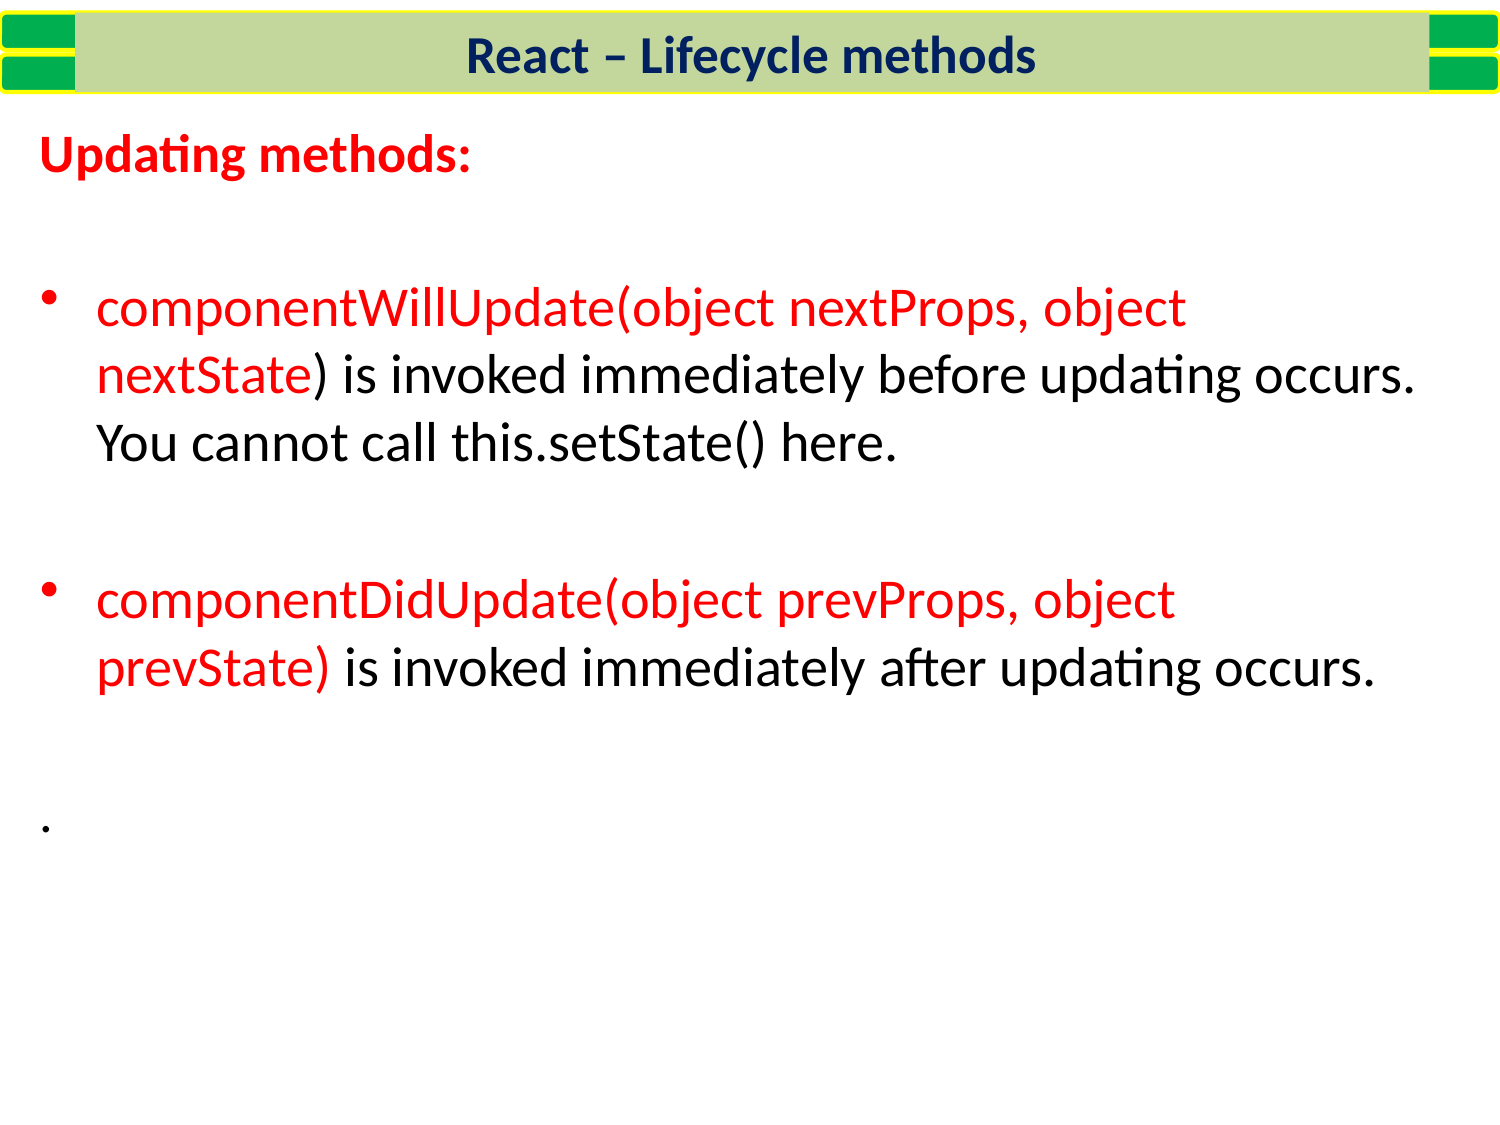

React – Lifecycle methods

Updating methods:

componentWillUpdate(object nextProps, object nextState) is invoked immediately before updating occurs. You cannot call this.setState() here.

componentDidUpdate(object prevProps, object prevState) is invoked immediately after updating occurs.

.